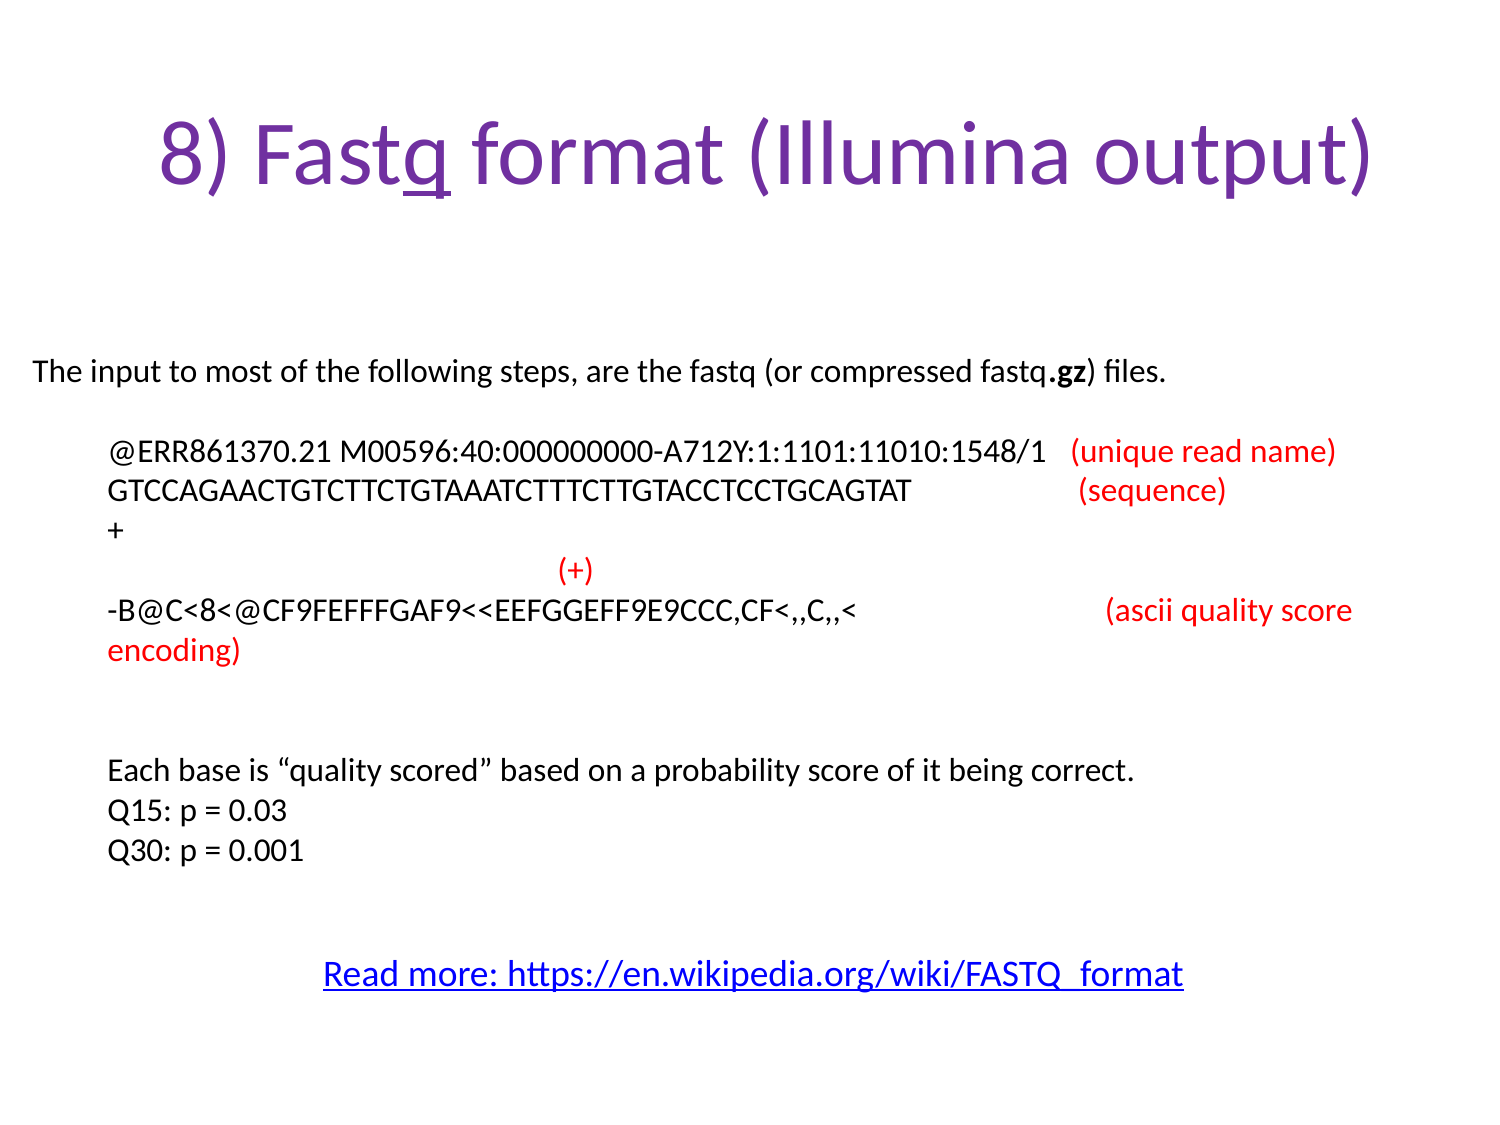

# 8) Fastq format (Illumina output)
The input to most of the following steps, are the fastq (or compressed fastq.gz) files.

@ERR861370.21 M00596:40:000000000-A712Y:1:1101:11010:1548/1   (unique read name)
GTCCAGAACTGTCTTCTGTAAATCTTTCTTGTACCTCCTGCAGTAT                      (sequence)
+							             					(+)
-B@C<8<@CF9FEFFFGAF9<<EEFGGEFF9E9CCC,CF<,,C,,<	             (ascii quality score encoding)

Each base is “quality scored” based on a probability score of it being correct.
Q15: p = 0.03
Q30: p = 0.001

Read more: https://en.wikipedia.org/wiki/FASTQ_format